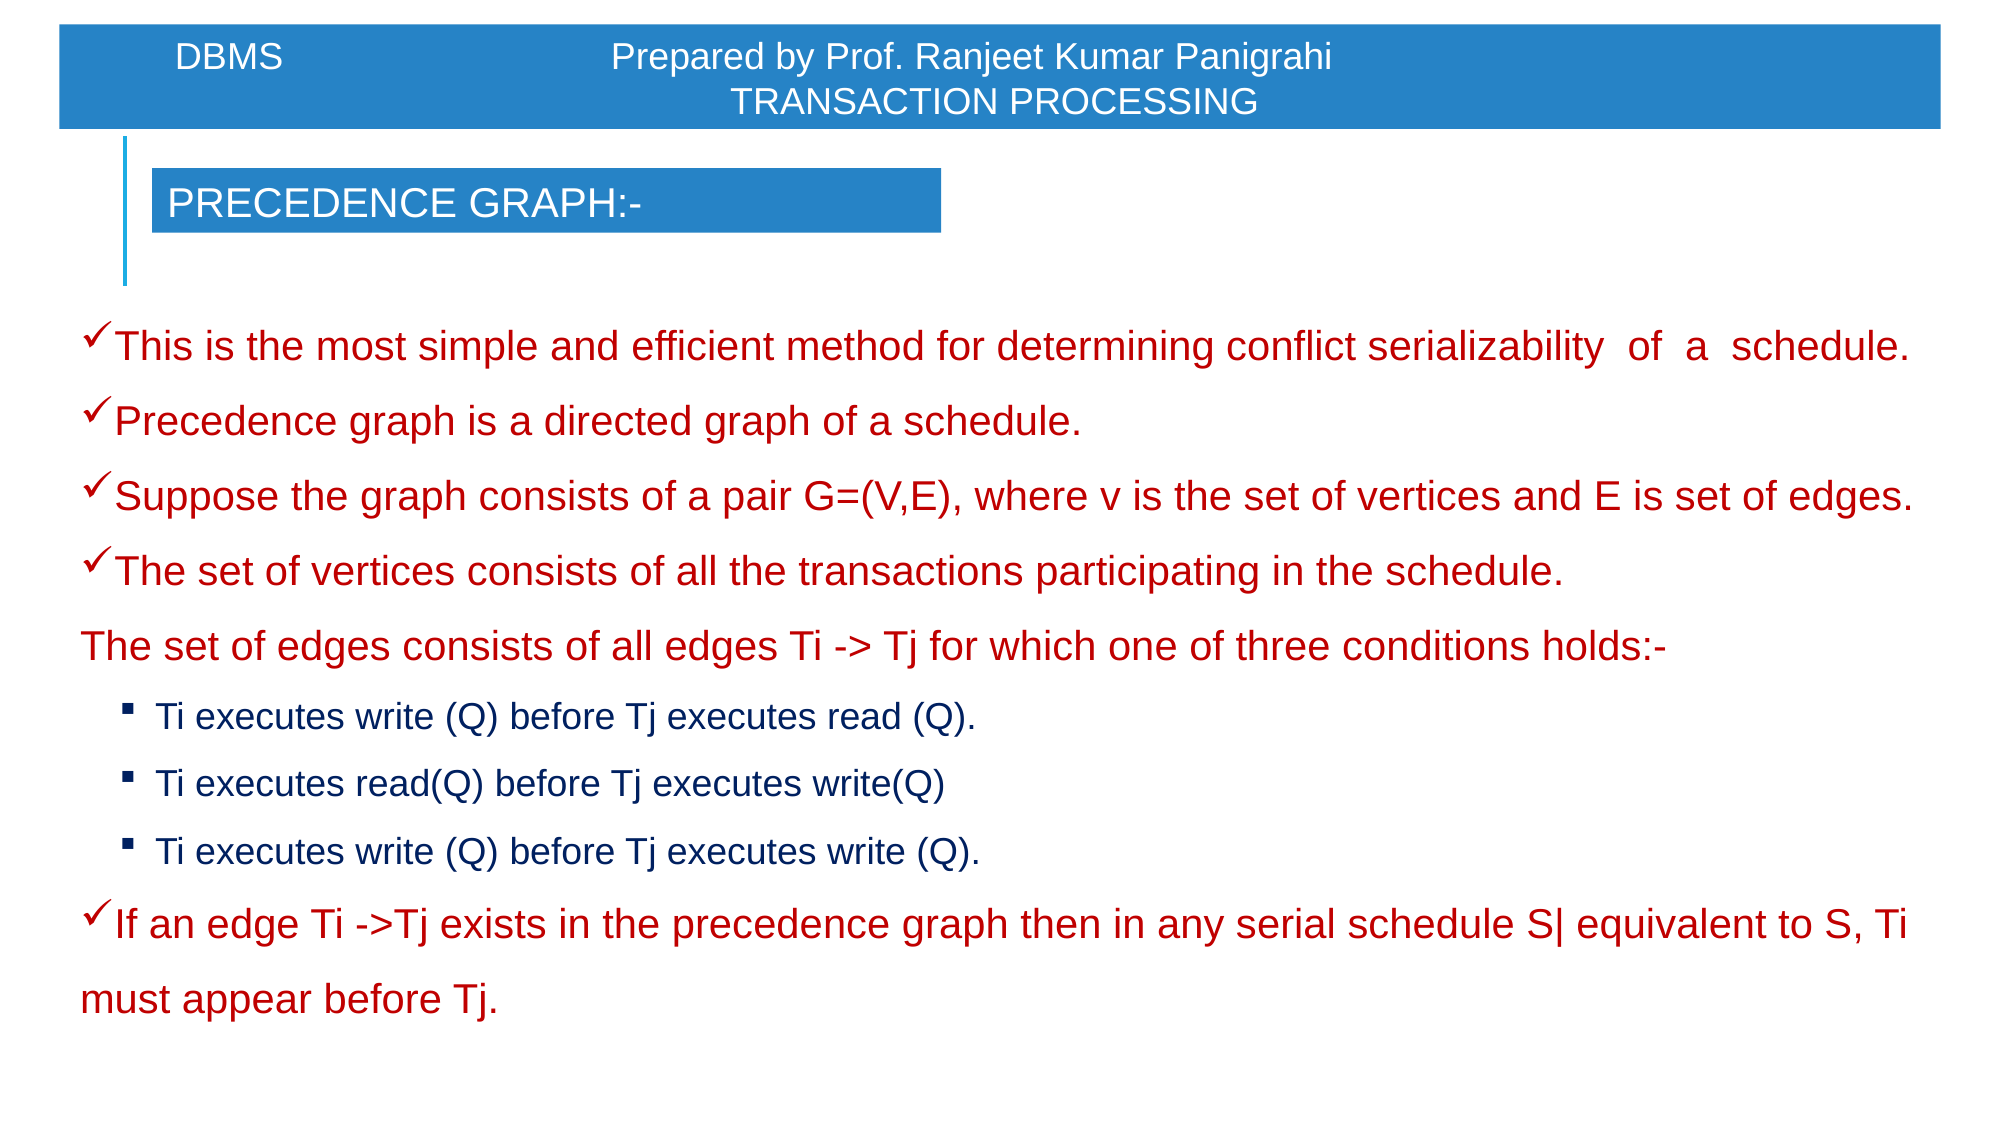

DBMS		             Prepared by Prof. Ranjeet Kumar Panigrahi				TRANSACTION PROCESSING
PRECEDENCE GRAPH:-
This is the most simple and efficient method for determining conflict serializability  of  a  schedule.
Precedence graph is a directed graph of a schedule.
Suppose the graph consists of a pair G=(V,E), where v is the set of vertices and E is set of edges.
The set of vertices consists of all the transactions participating in the schedule.
The set of edges consists of all edges Ti -> Tj for which one of three conditions holds:-
Ti executes write (Q) before Tj executes read (Q).
Ti executes read(Q) before Tj executes write(Q)
Ti executes write (Q) before Tj executes write (Q).
If an edge Ti ->Tj exists in the precedence graph then in any serial schedule S| equivalent to S, Ti  must appear before Tj.